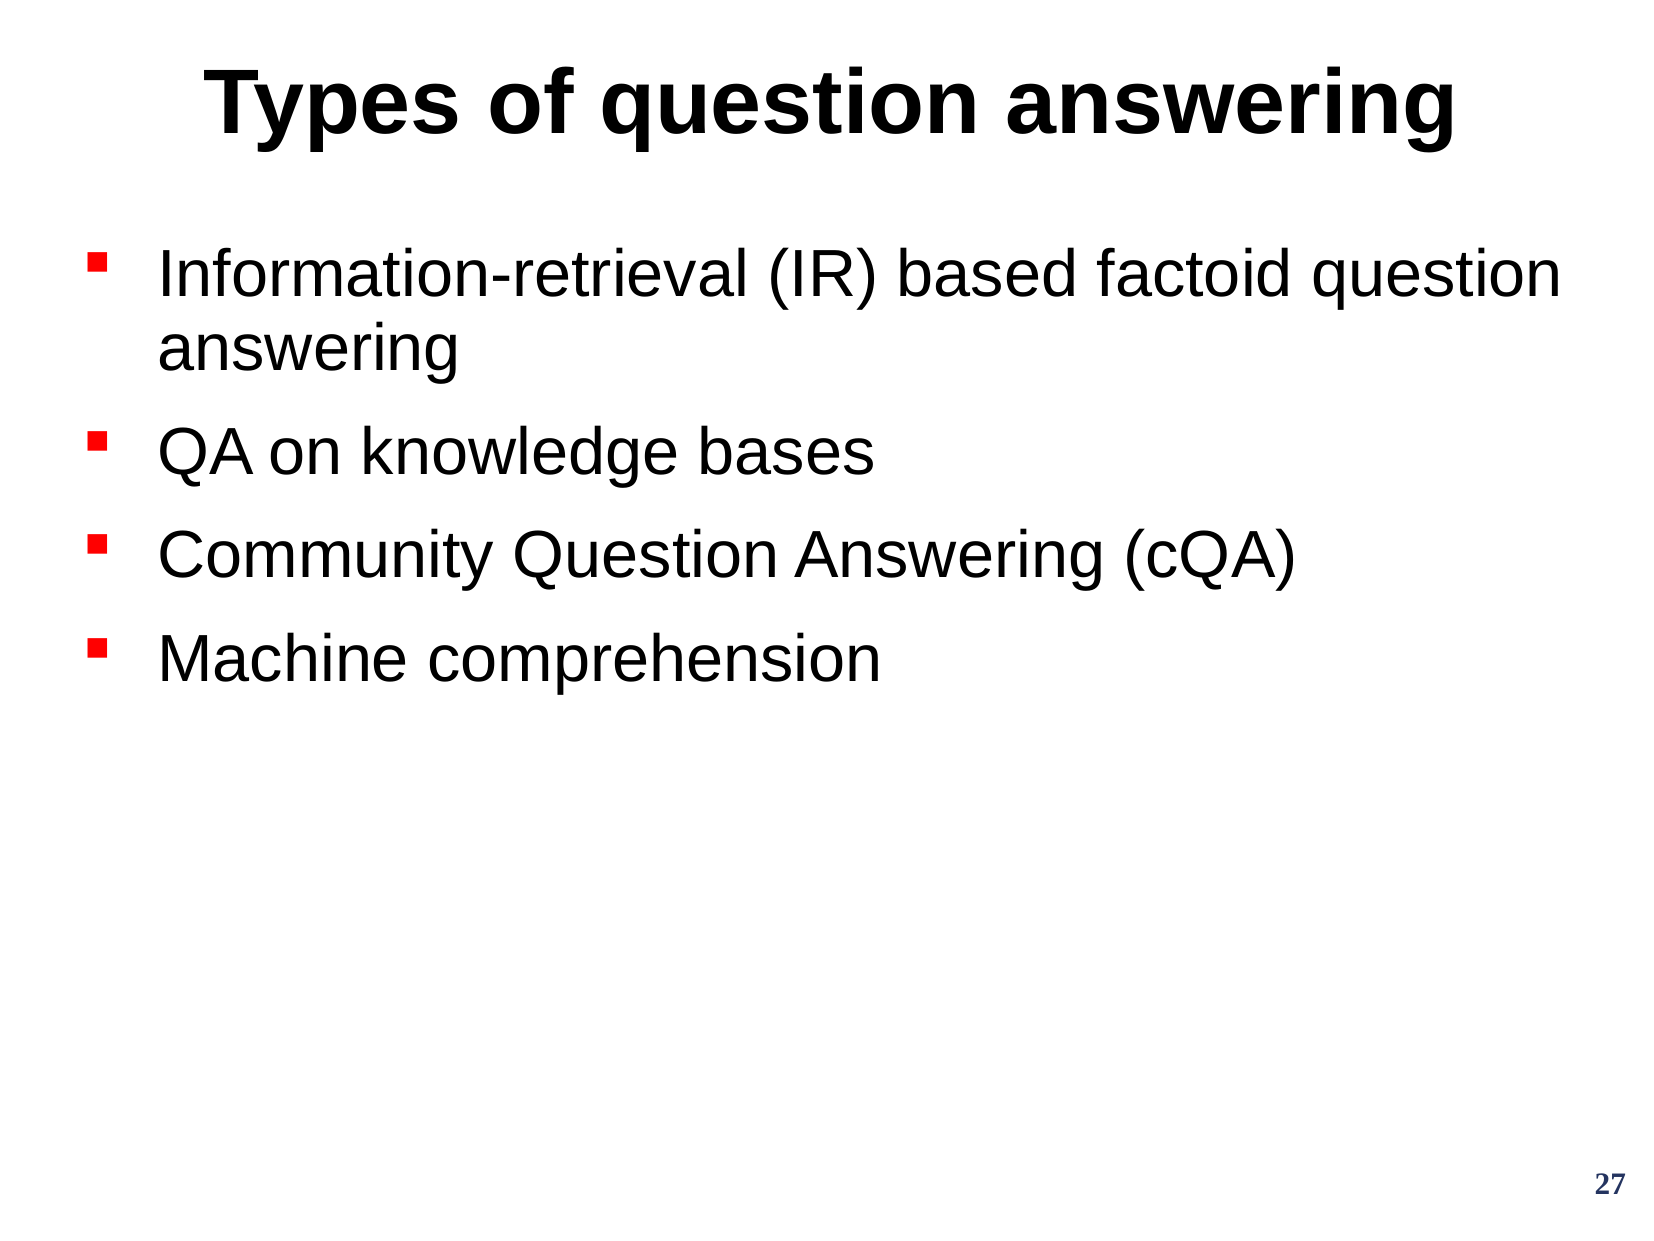

# Types of question answering
Information-retrieval (IR) based factoid question answering
QA on knowledge bases
Community Question Answering (cQA)
Machine comprehension

27